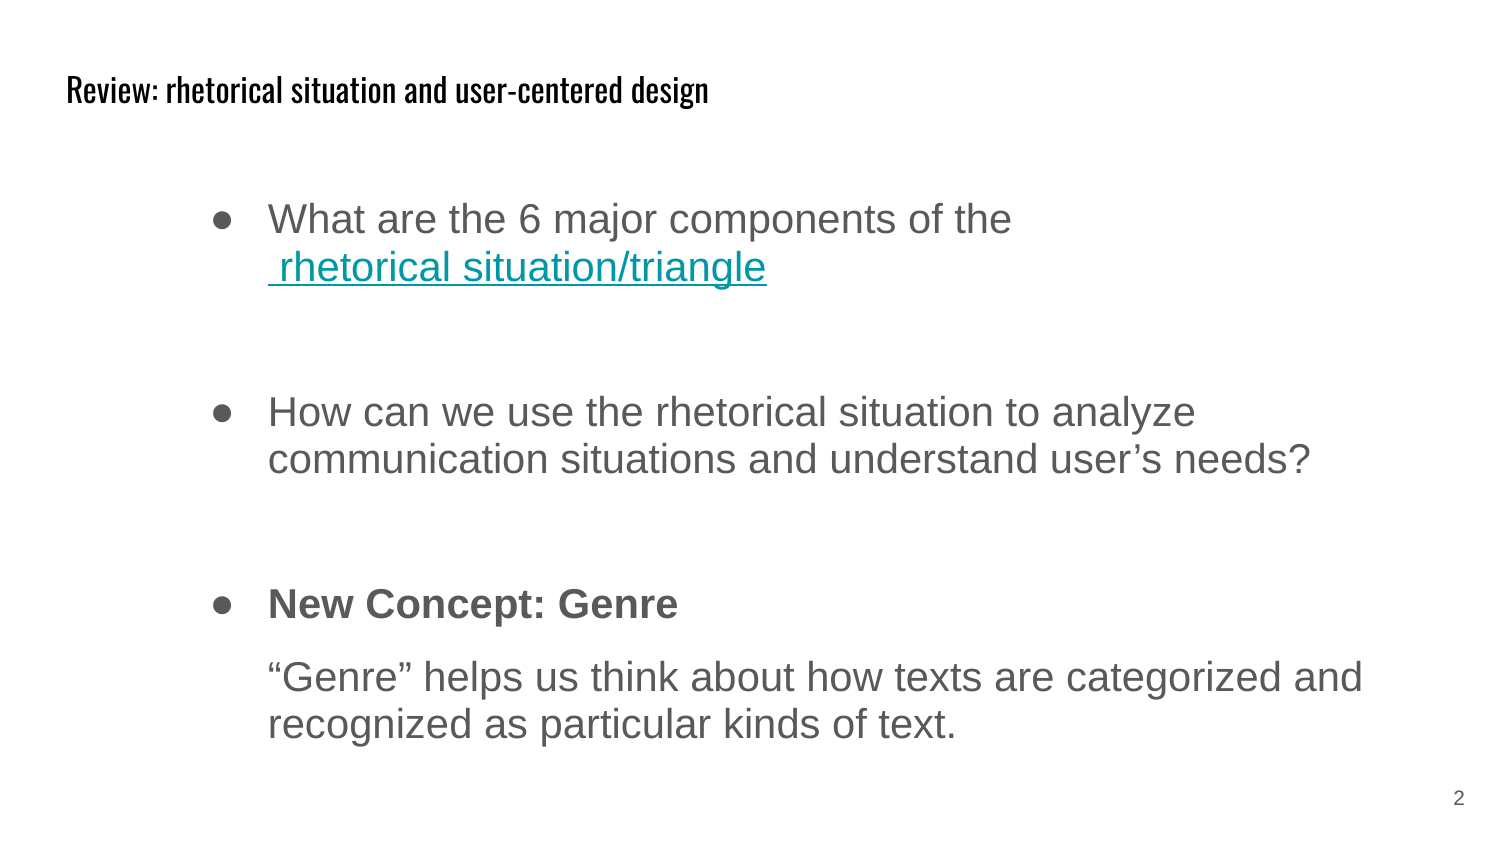

# Review: rhetorical situation and user-centered design
What are the 6 major components of the rhetorical situation/triangle

How can we use the rhetorical situation to analyze communication situations and understand user’s needs?

New Concept: Genre
“Genre” helps us think about how texts are categorized and recognized as particular kinds of text.

2